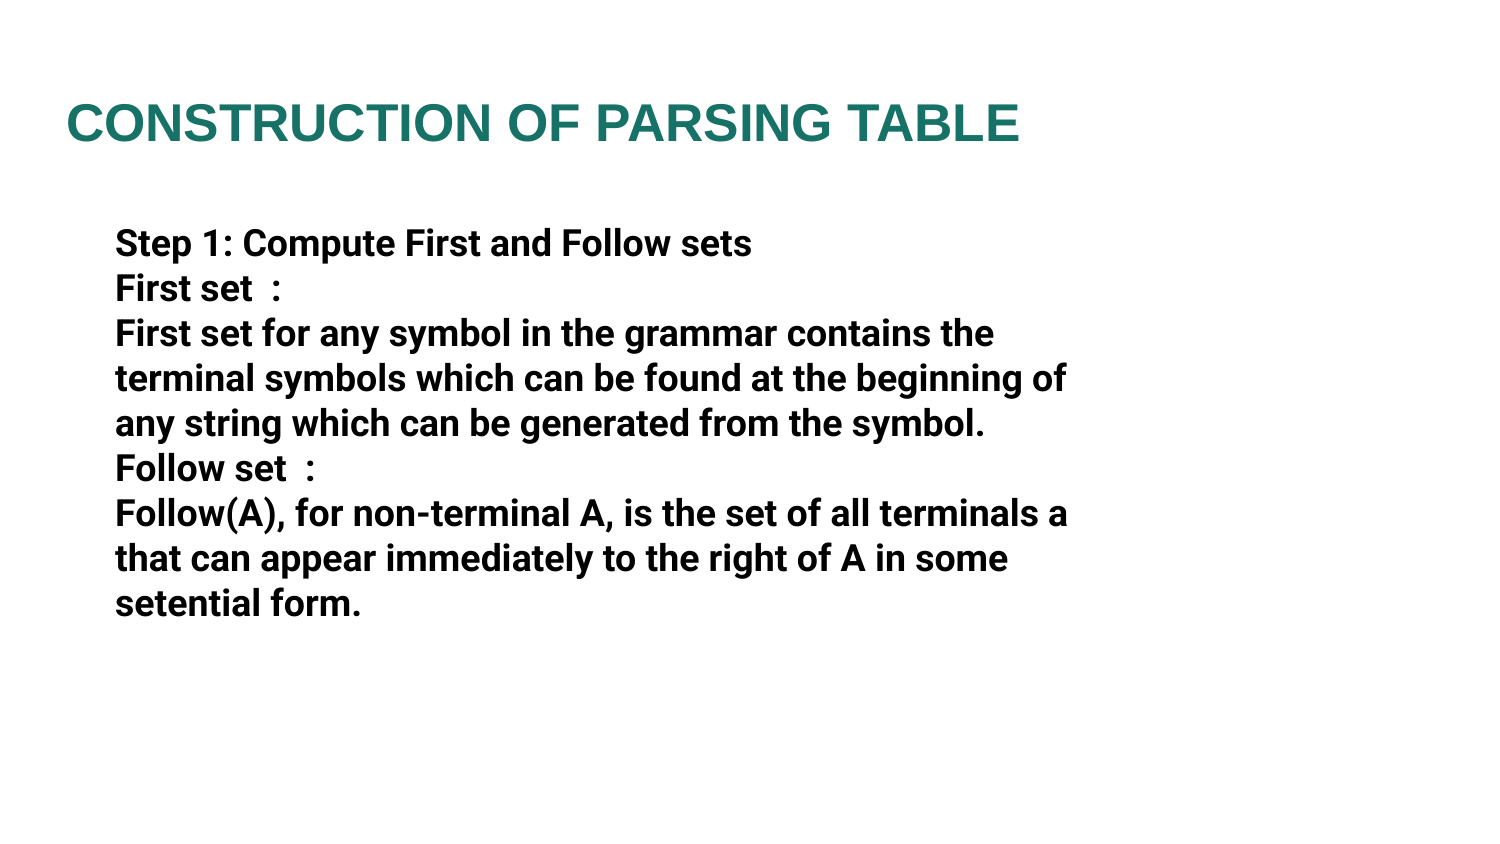

# CONSTRUCTION OF PARSING TABLE
Step 1: Compute First and Follow sets
First set  :
First set for any symbol in the grammar contains the
terminal symbols which can be found at the beginning of
any string which can be generated from the symbol.
Follow set  :
Follow(A), for non-terminal A, is the set of all terminals a
that can appear immediately to the right of A in some
setential form.